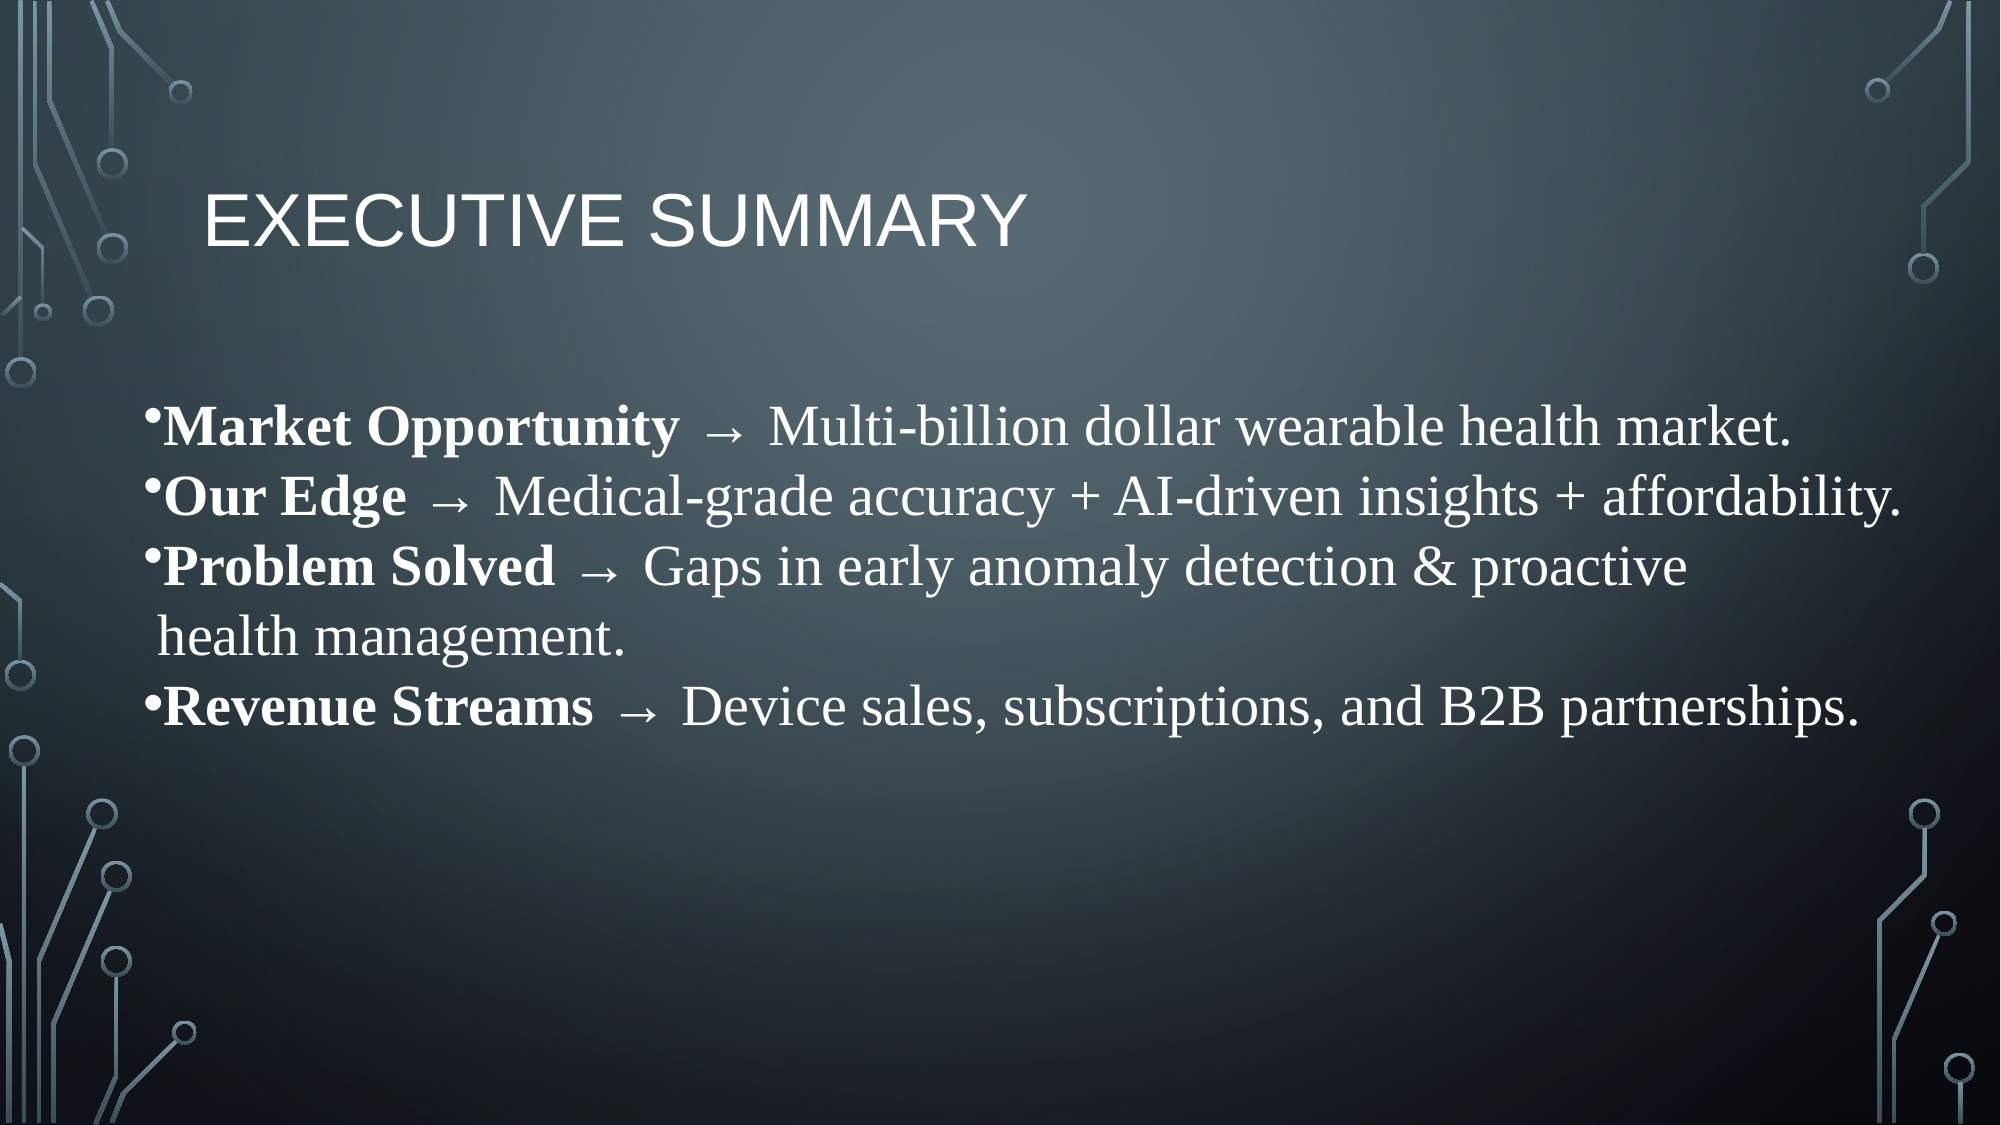

# Executive Summary
Market Opportunity → Multi-billion dollar wearable health market.
Our Edge → Medical-grade accuracy + AI-driven insights + affordability.
Problem Solved → Gaps in early anomaly detection & proactive
 health management.
Revenue Streams → Device sales, subscriptions, and B2B partnerships.